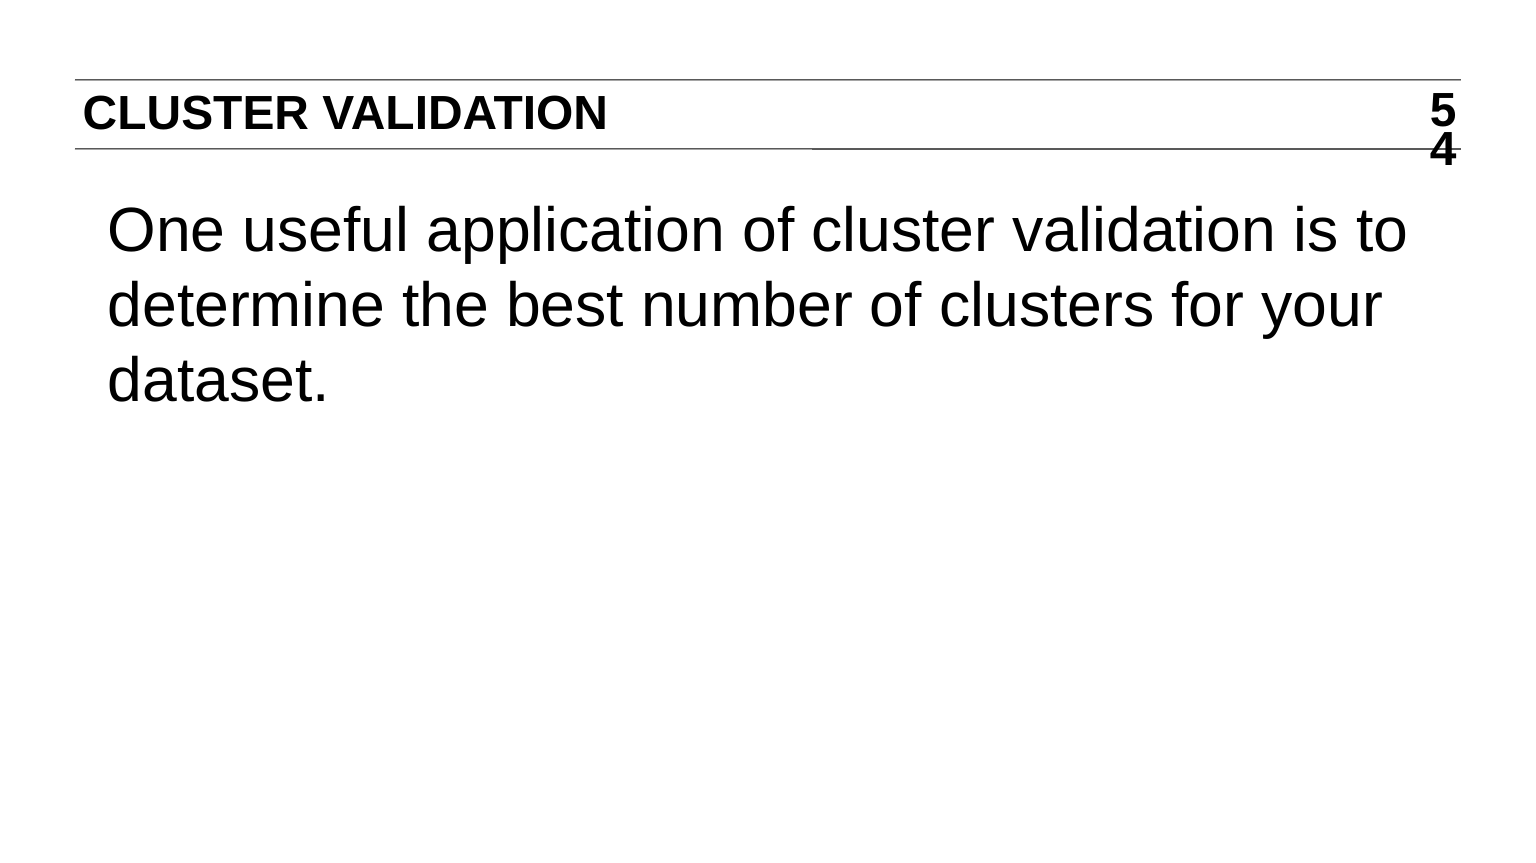

Cluster validation
54
One useful application of cluster validation is to determine the best number of clusters for your dataset.